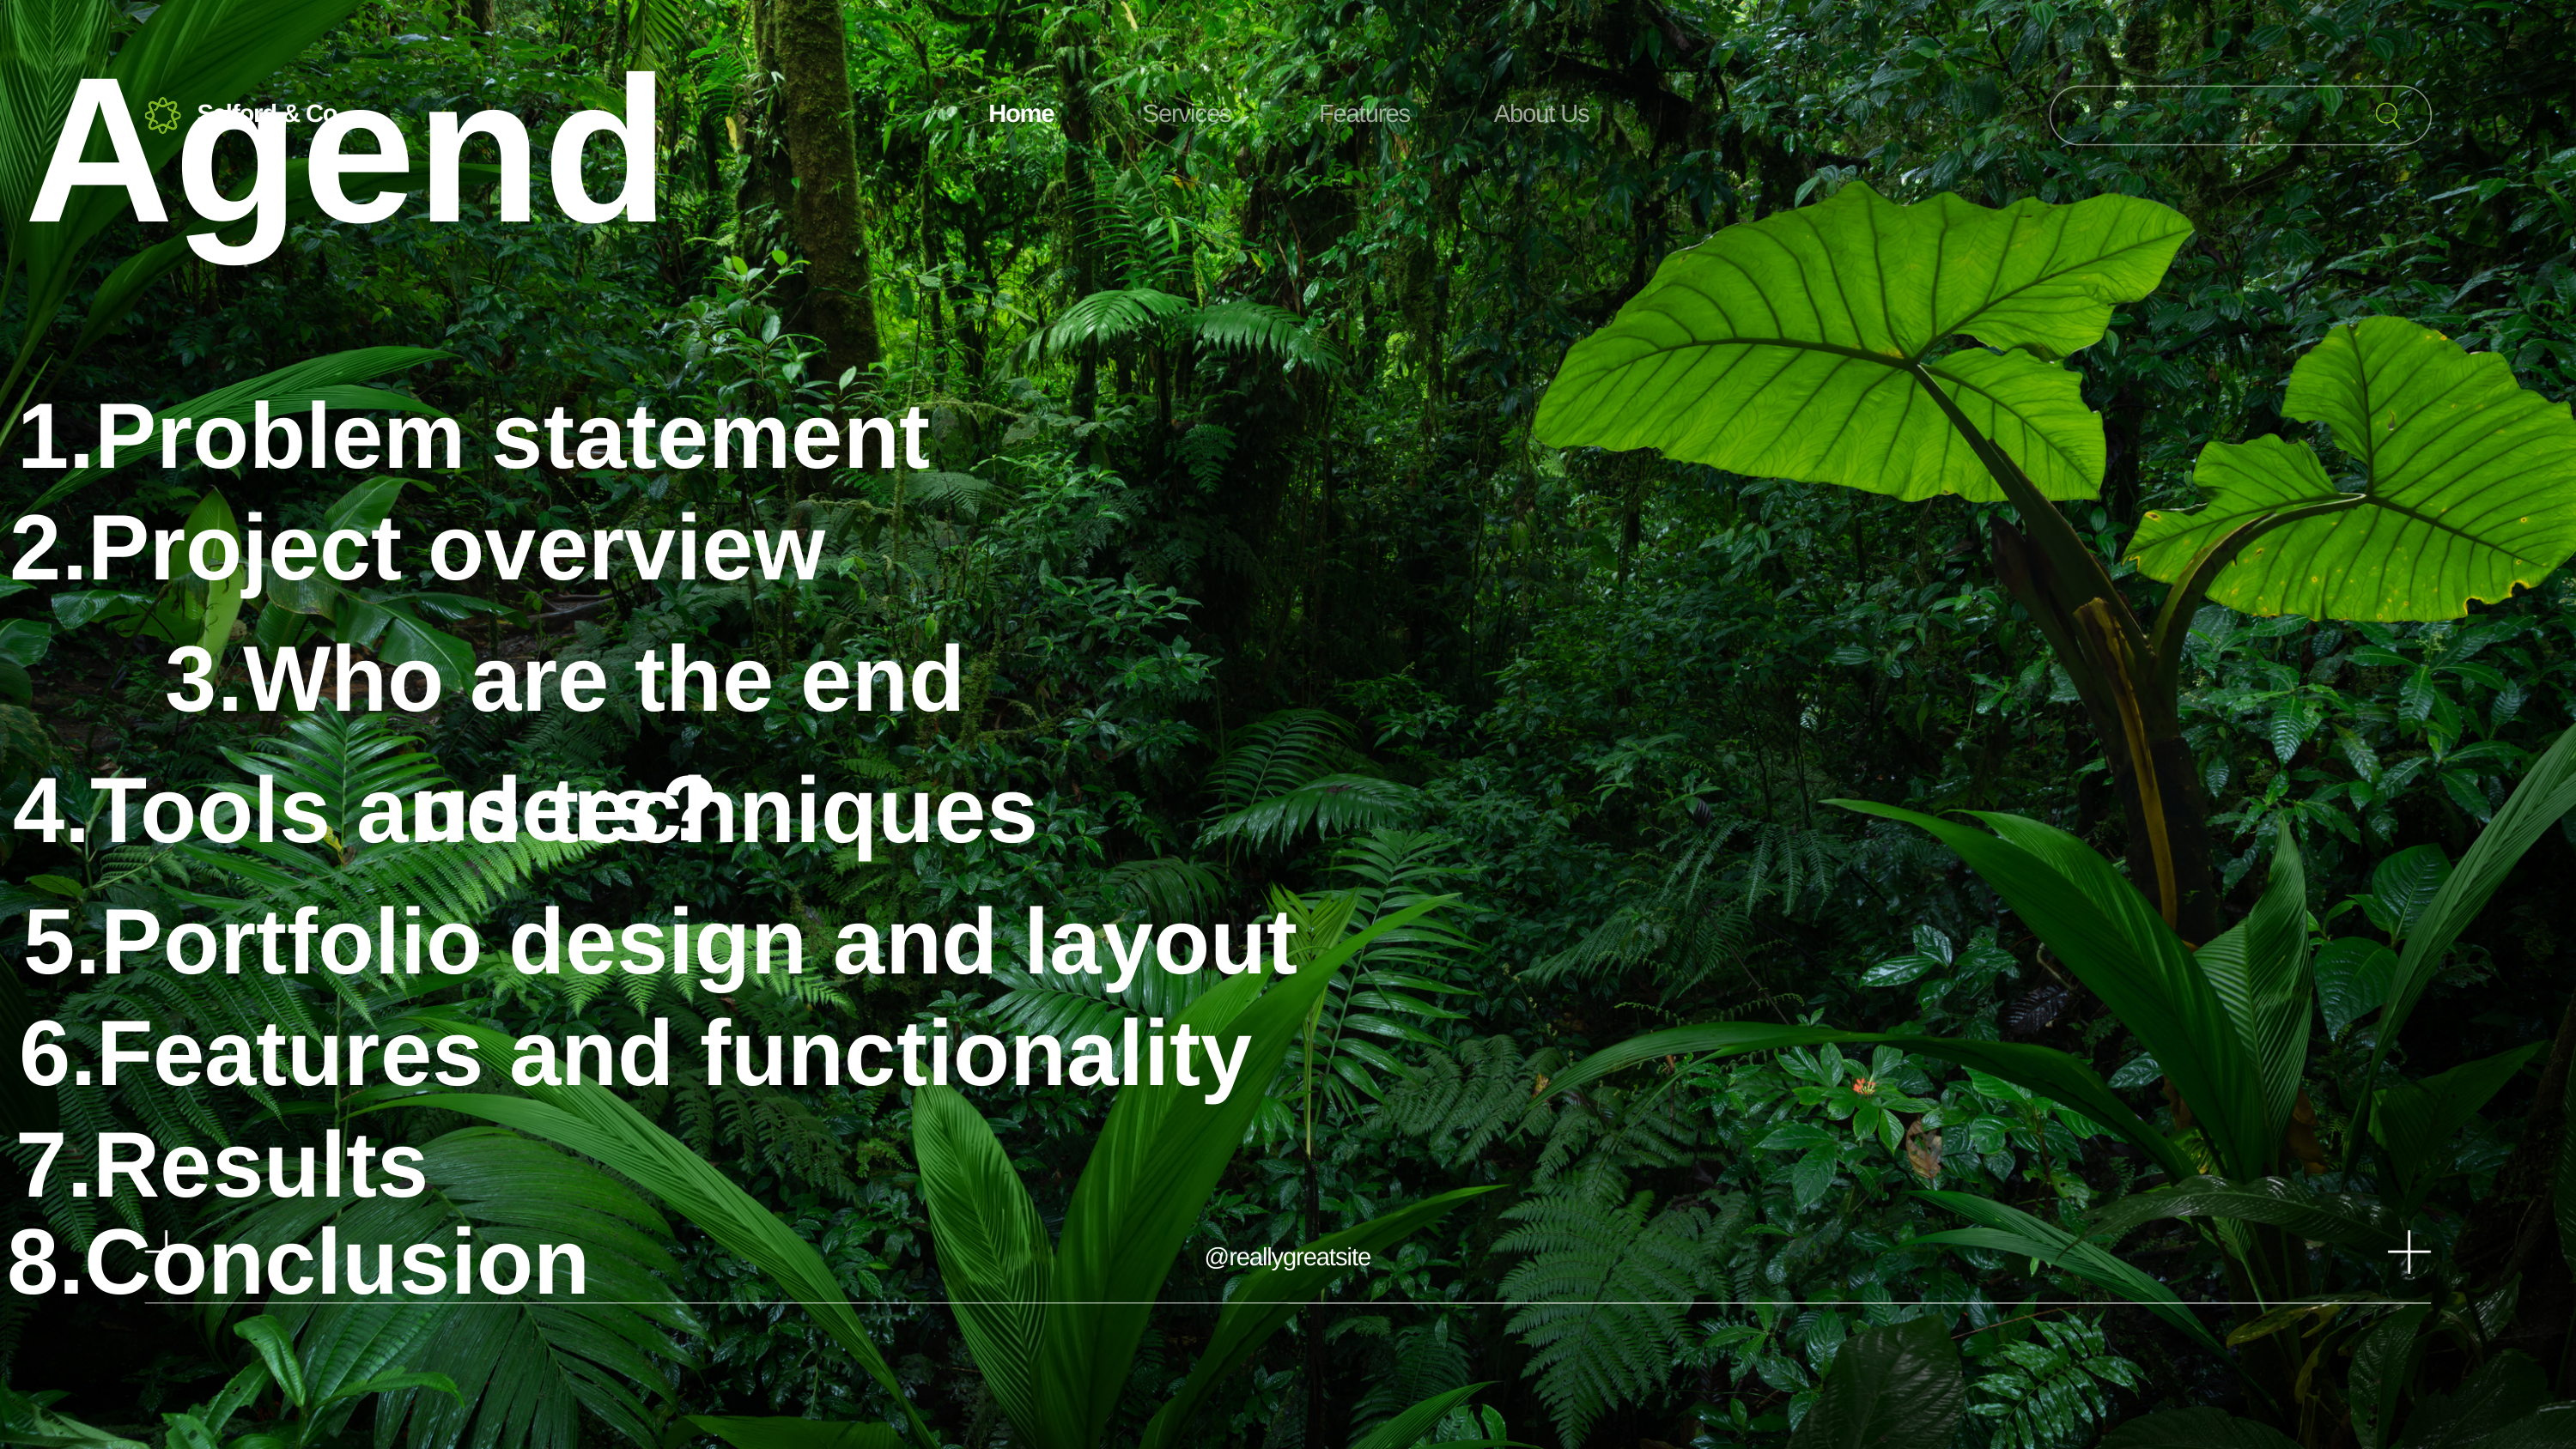

Agend

Salford & Co.
Home
Services
Features
About Us

1.Problem statement
2.Project overview
3.Who are the end users?
4.Tools and techniques
5.Portfolio design and layout
6.Features and functionality
7.Results
8.Conclusion

@reallygreatsite